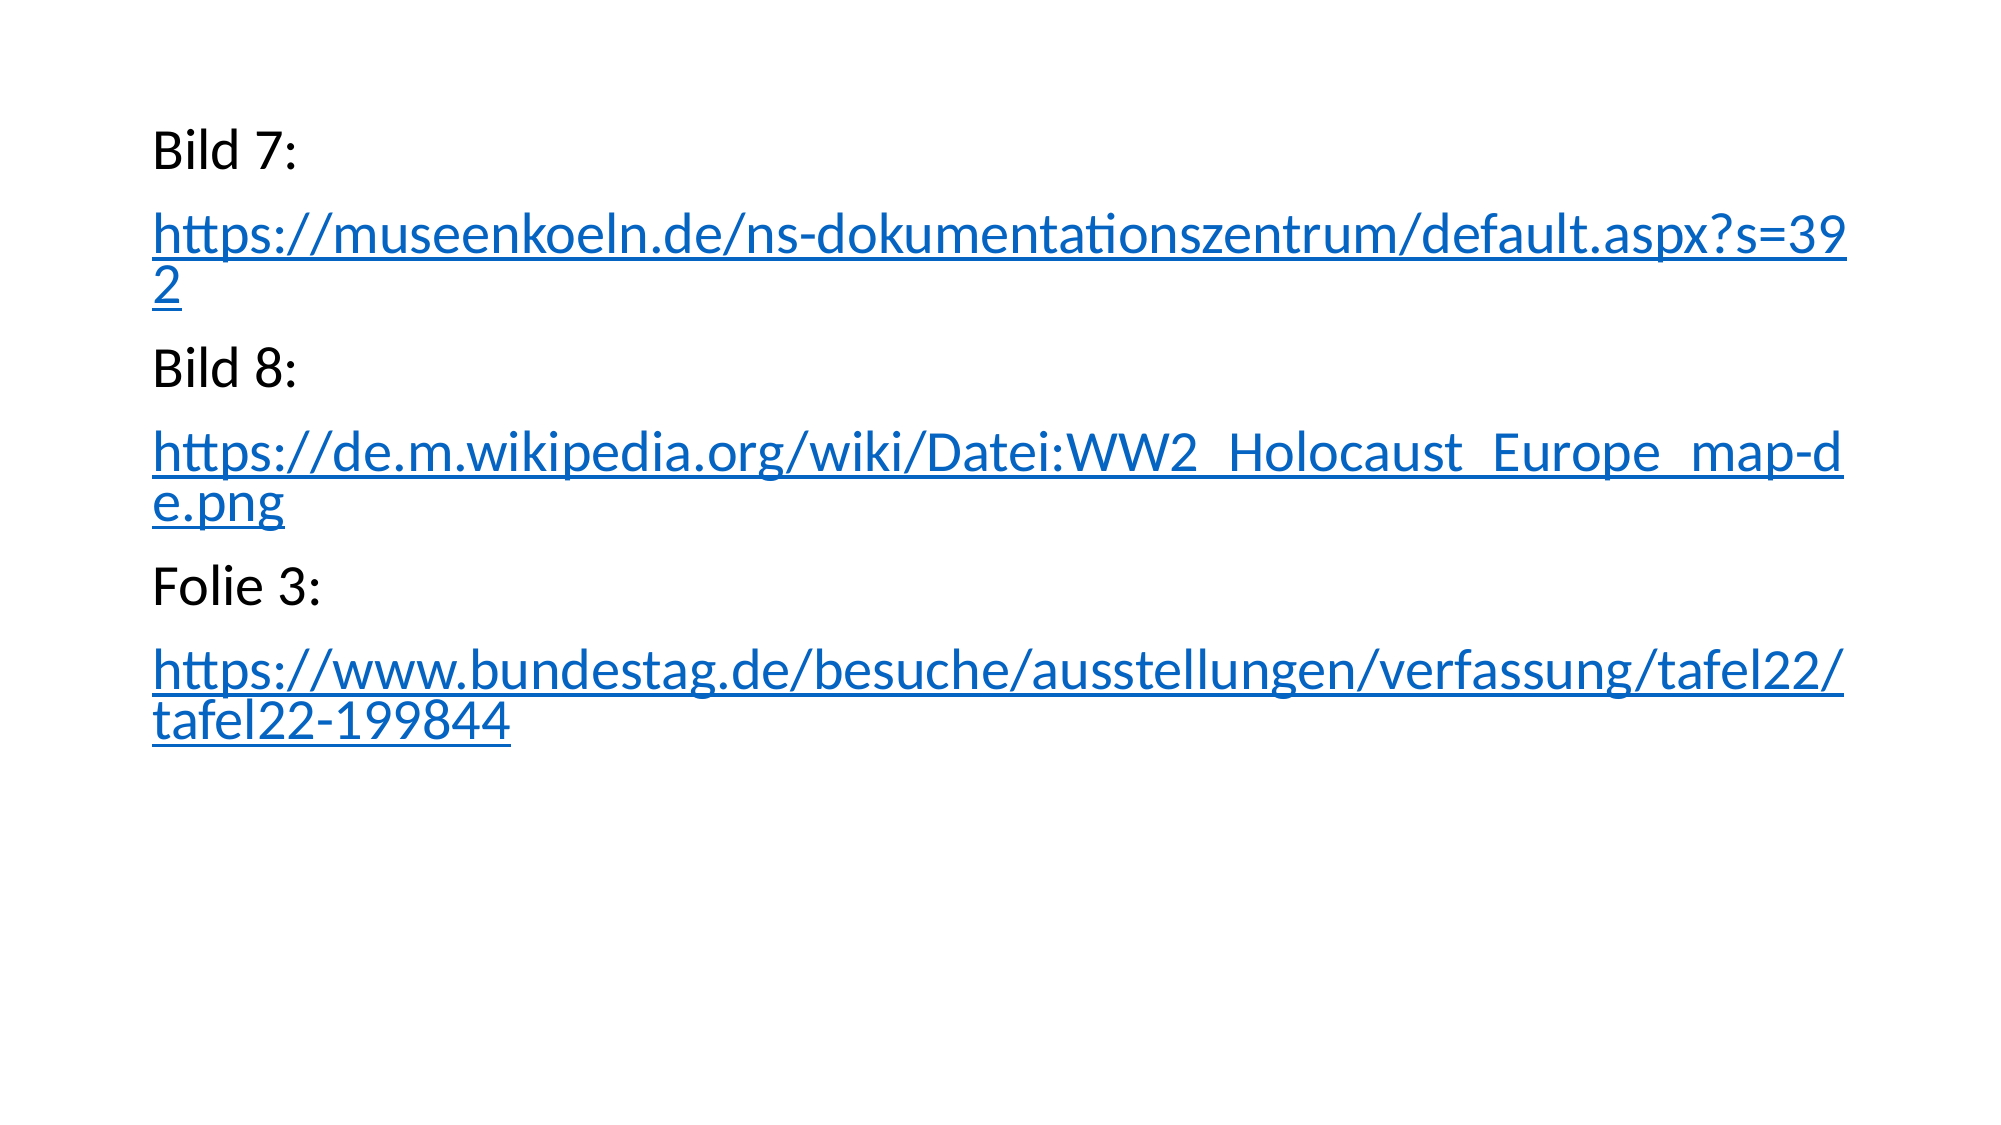

Bild 7:
https://museenkoeln.de/ns-dokumentationszentrum/default.aspx?s=392
Bild 8:
https://de.m.wikipedia.org/wiki/Datei:WW2_Holocaust_Europe_map-de.png
Folie 3:
https://www.bundestag.de/besuche/ausstellungen/verfassung/tafel22/tafel22-199844